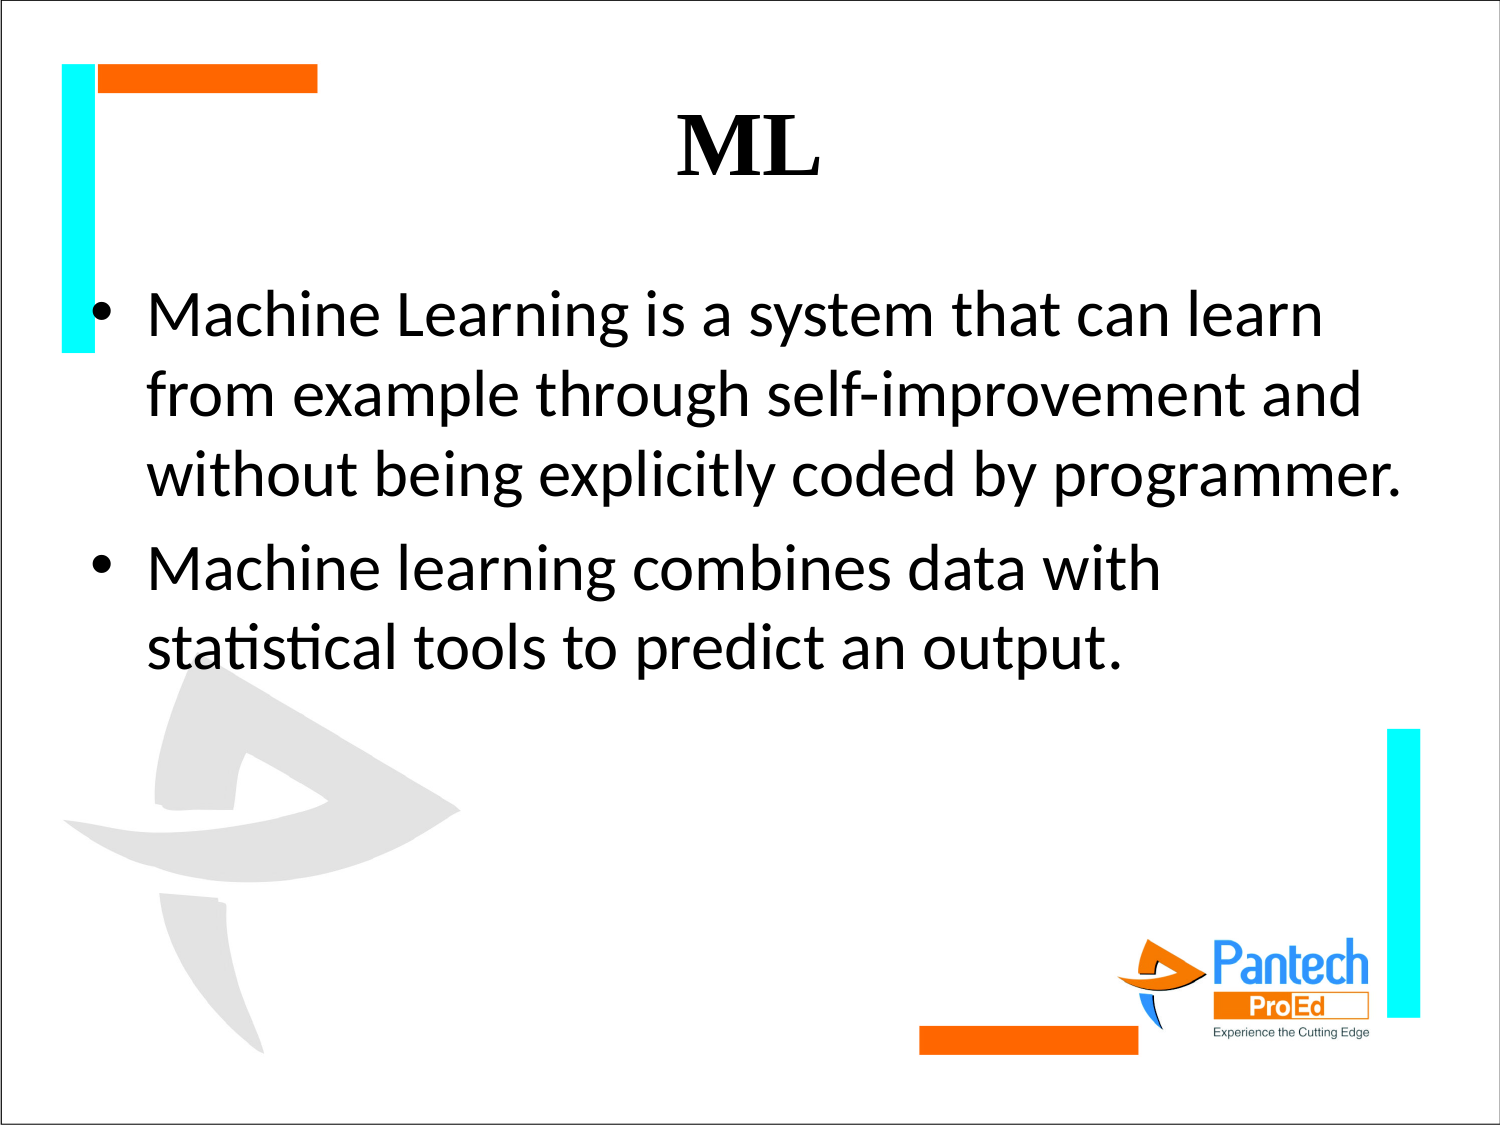

# ML
Machine Learning is a system that can learn from example through self-improvement and without being explicitly coded by programmer.
Machine learning combines data with statistical tools to predict an output.